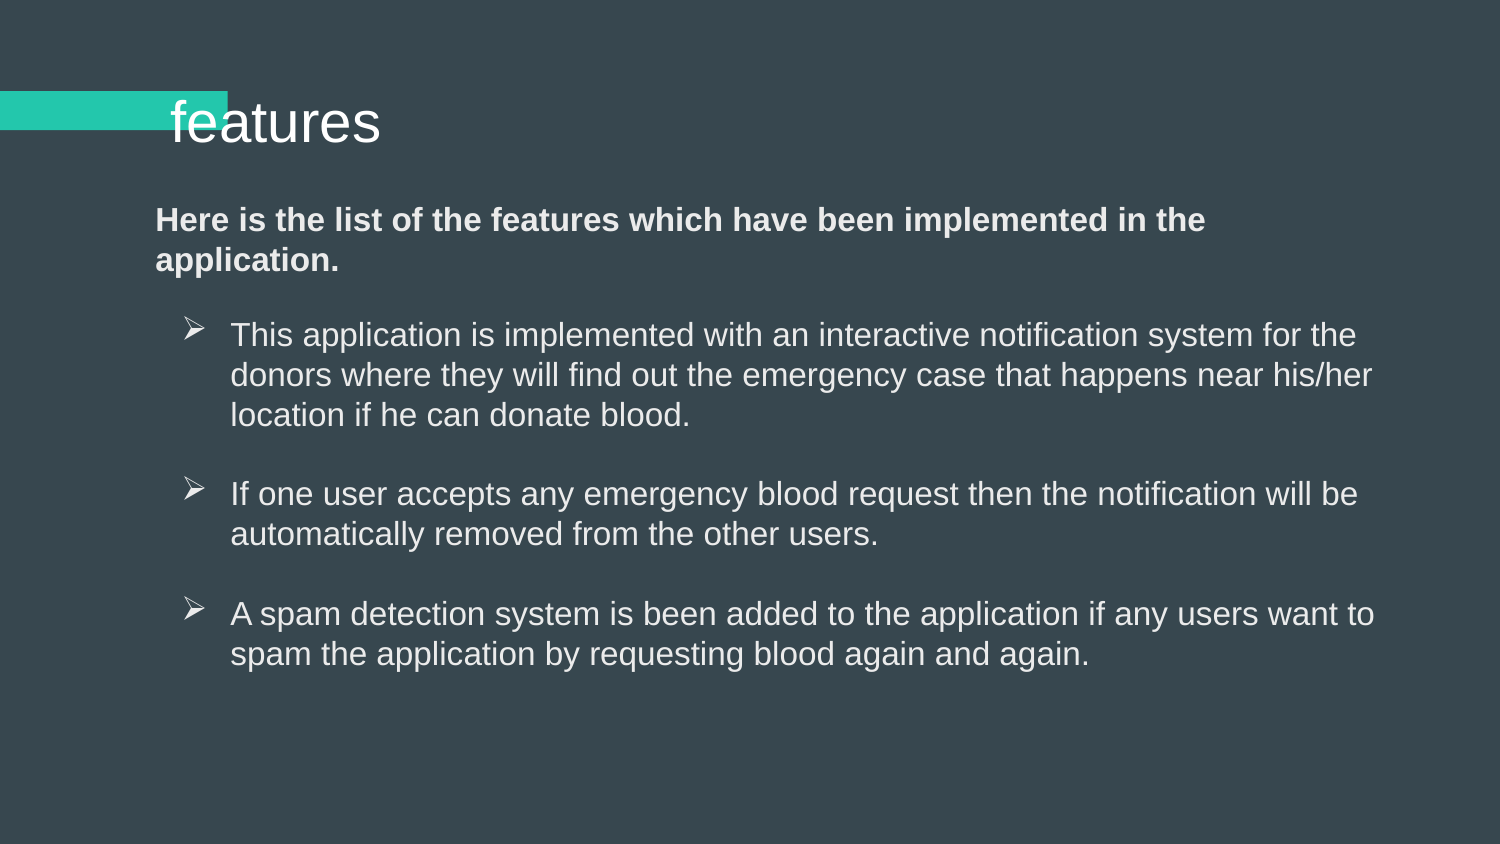

# features
Here is the list of the features which have been implemented in the application.

This application is implemented with an interactive notification system for the donors where they will find out the emergency case that happens near his/her location if he can donate blood.

If one user accepts any emergency blood request then the notification will be automatically removed from the other users.

A spam detection system is been added to the application if any users want to spam the application by requesting blood again and again.